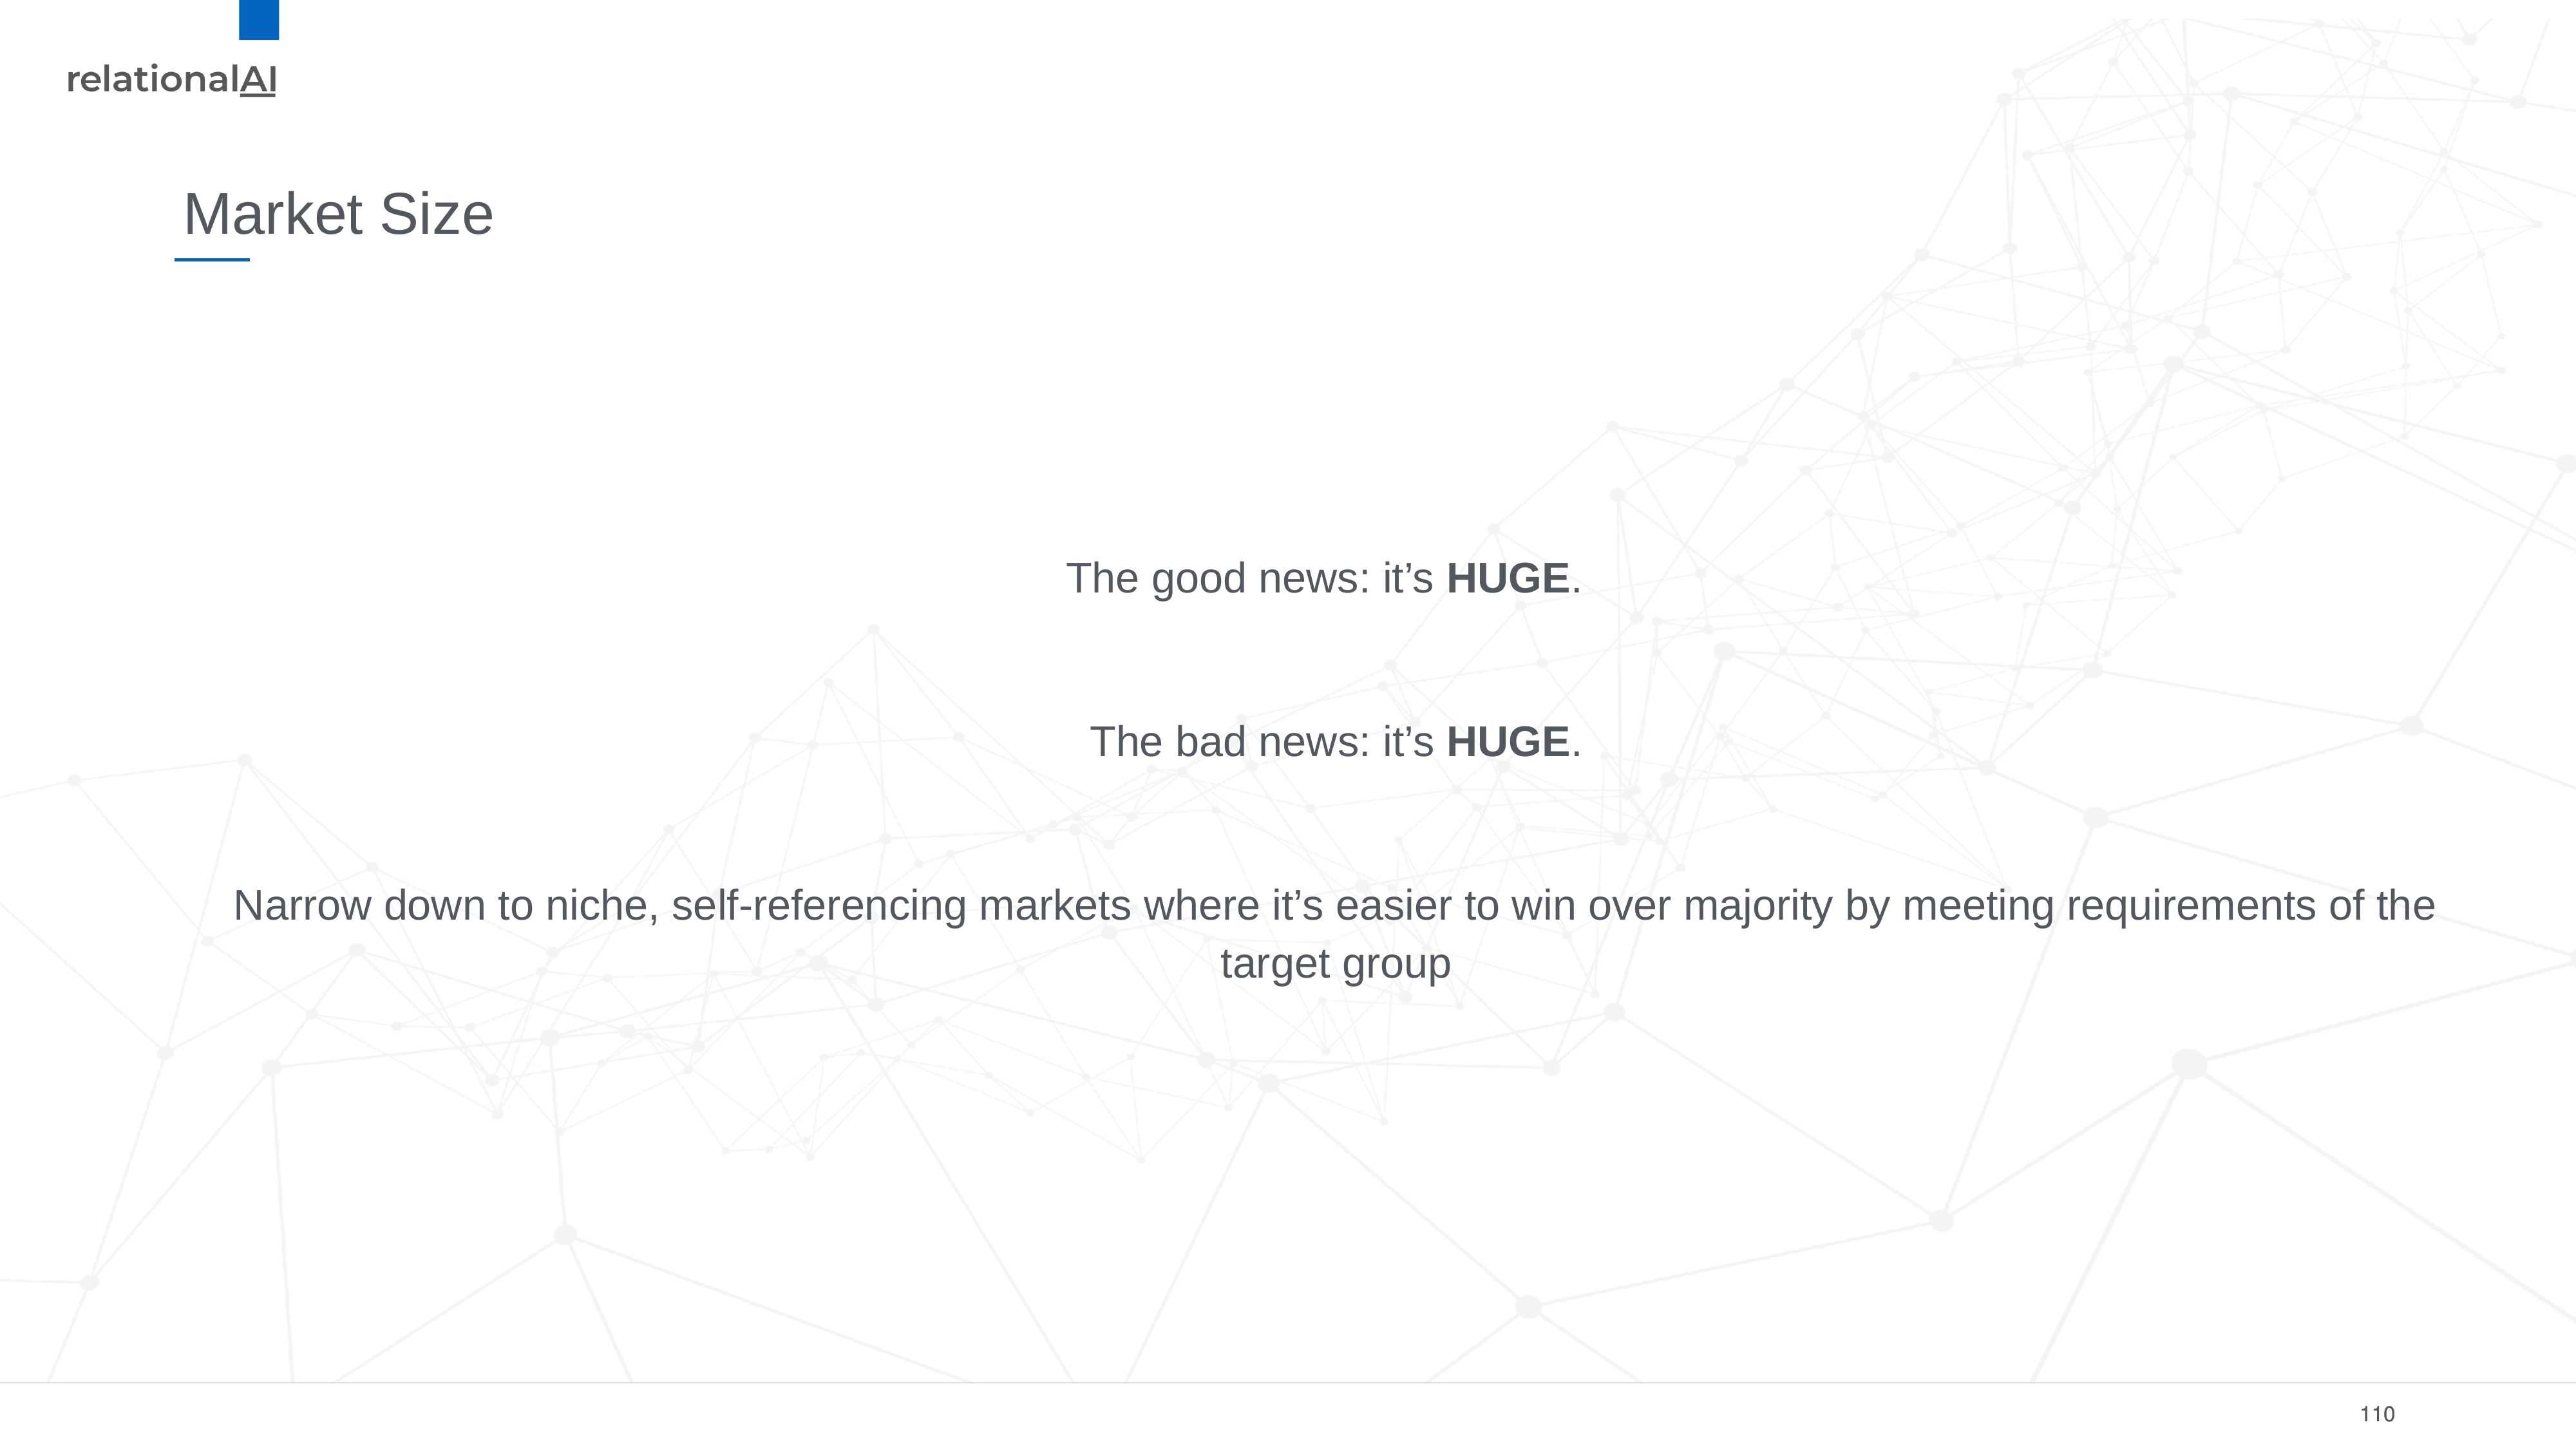

# Market Size
The good news: it’s HUGE.

The bad news: it’s HUGE.

Narrow down to niche, self-referencing markets where it’s easier to win over majority by meeting requirements of the target group